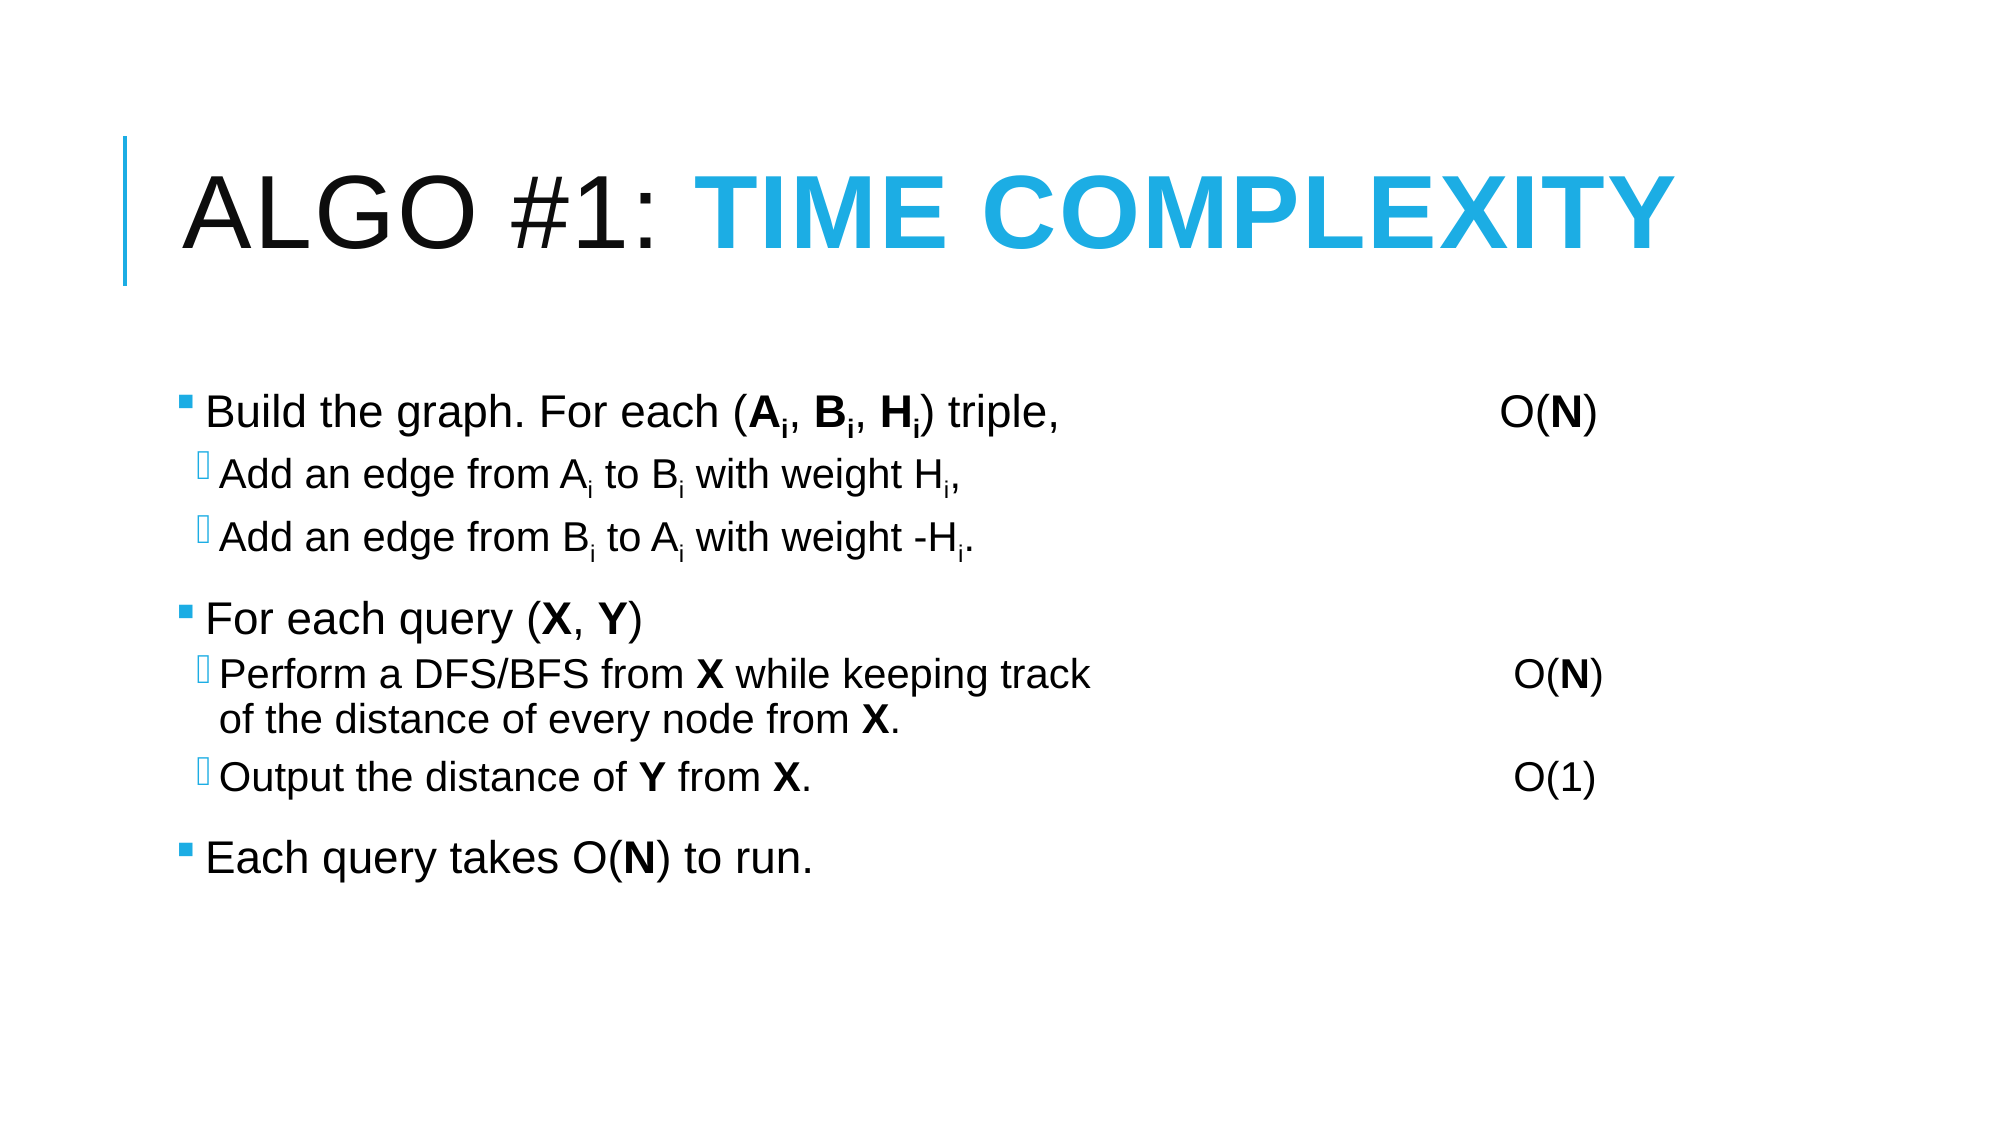

# Algo #1: Time complexity
Build the graph. For each (Ai, Bi, Hi) triple,	O(N)
Add an edge from Ai to Bi with weight Hi,
Add an edge from Bi to Ai with weight -Hi.
For each query (X, Y)
Perform a DFS/BFS from X while keeping track 	O(N)
of the distance of every node from X.
Output the distance of Y from X.	O(1)
Each query takes O(N) to run.